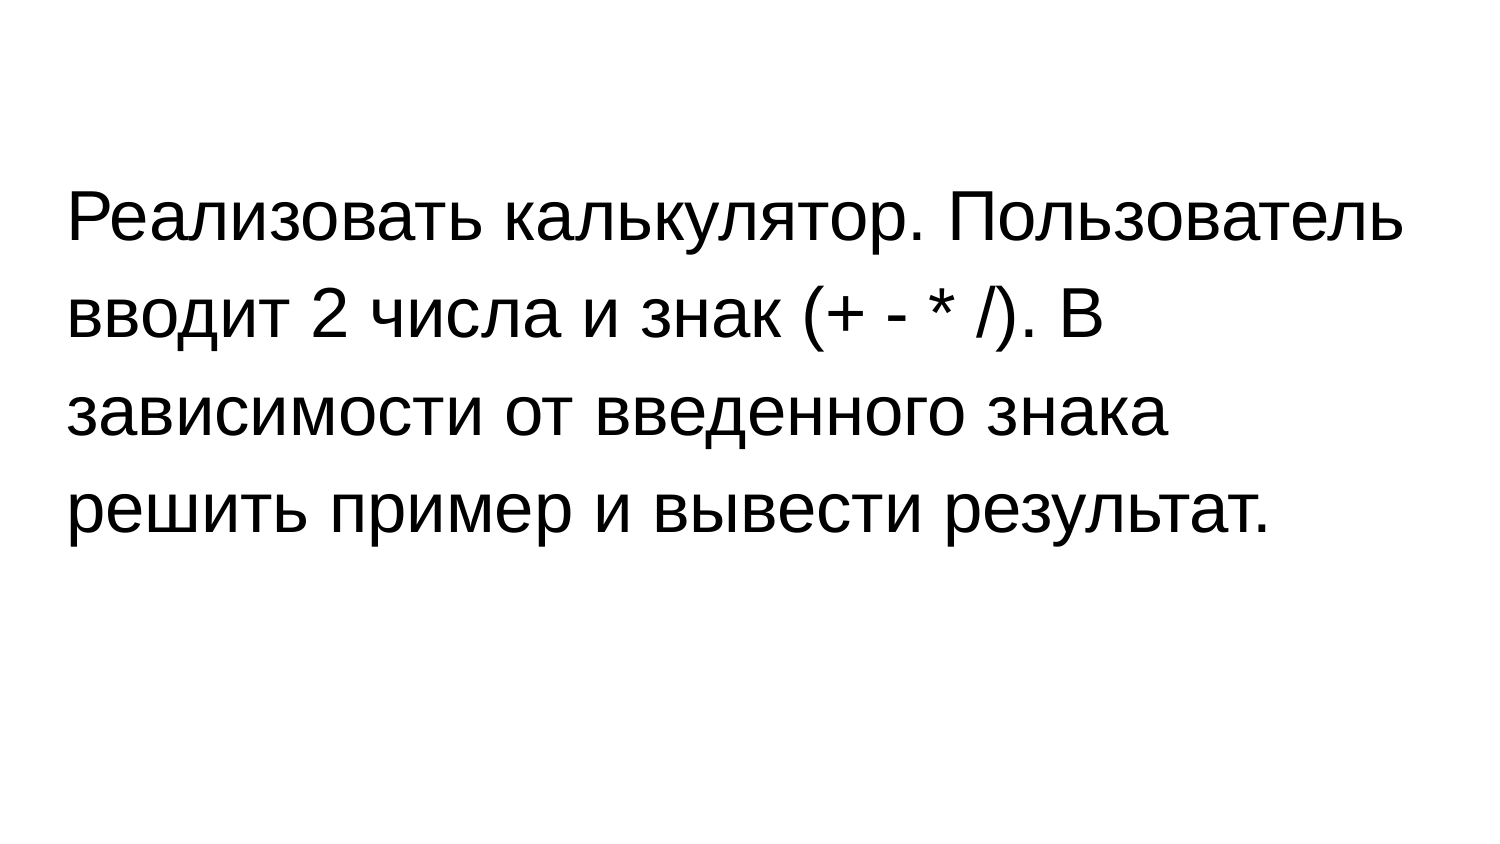

Реализовать калькулятор. Пользователь вводит 2 числа и знак (+ - * /). В зависимости от введенного знака решить пример и вывести результат.